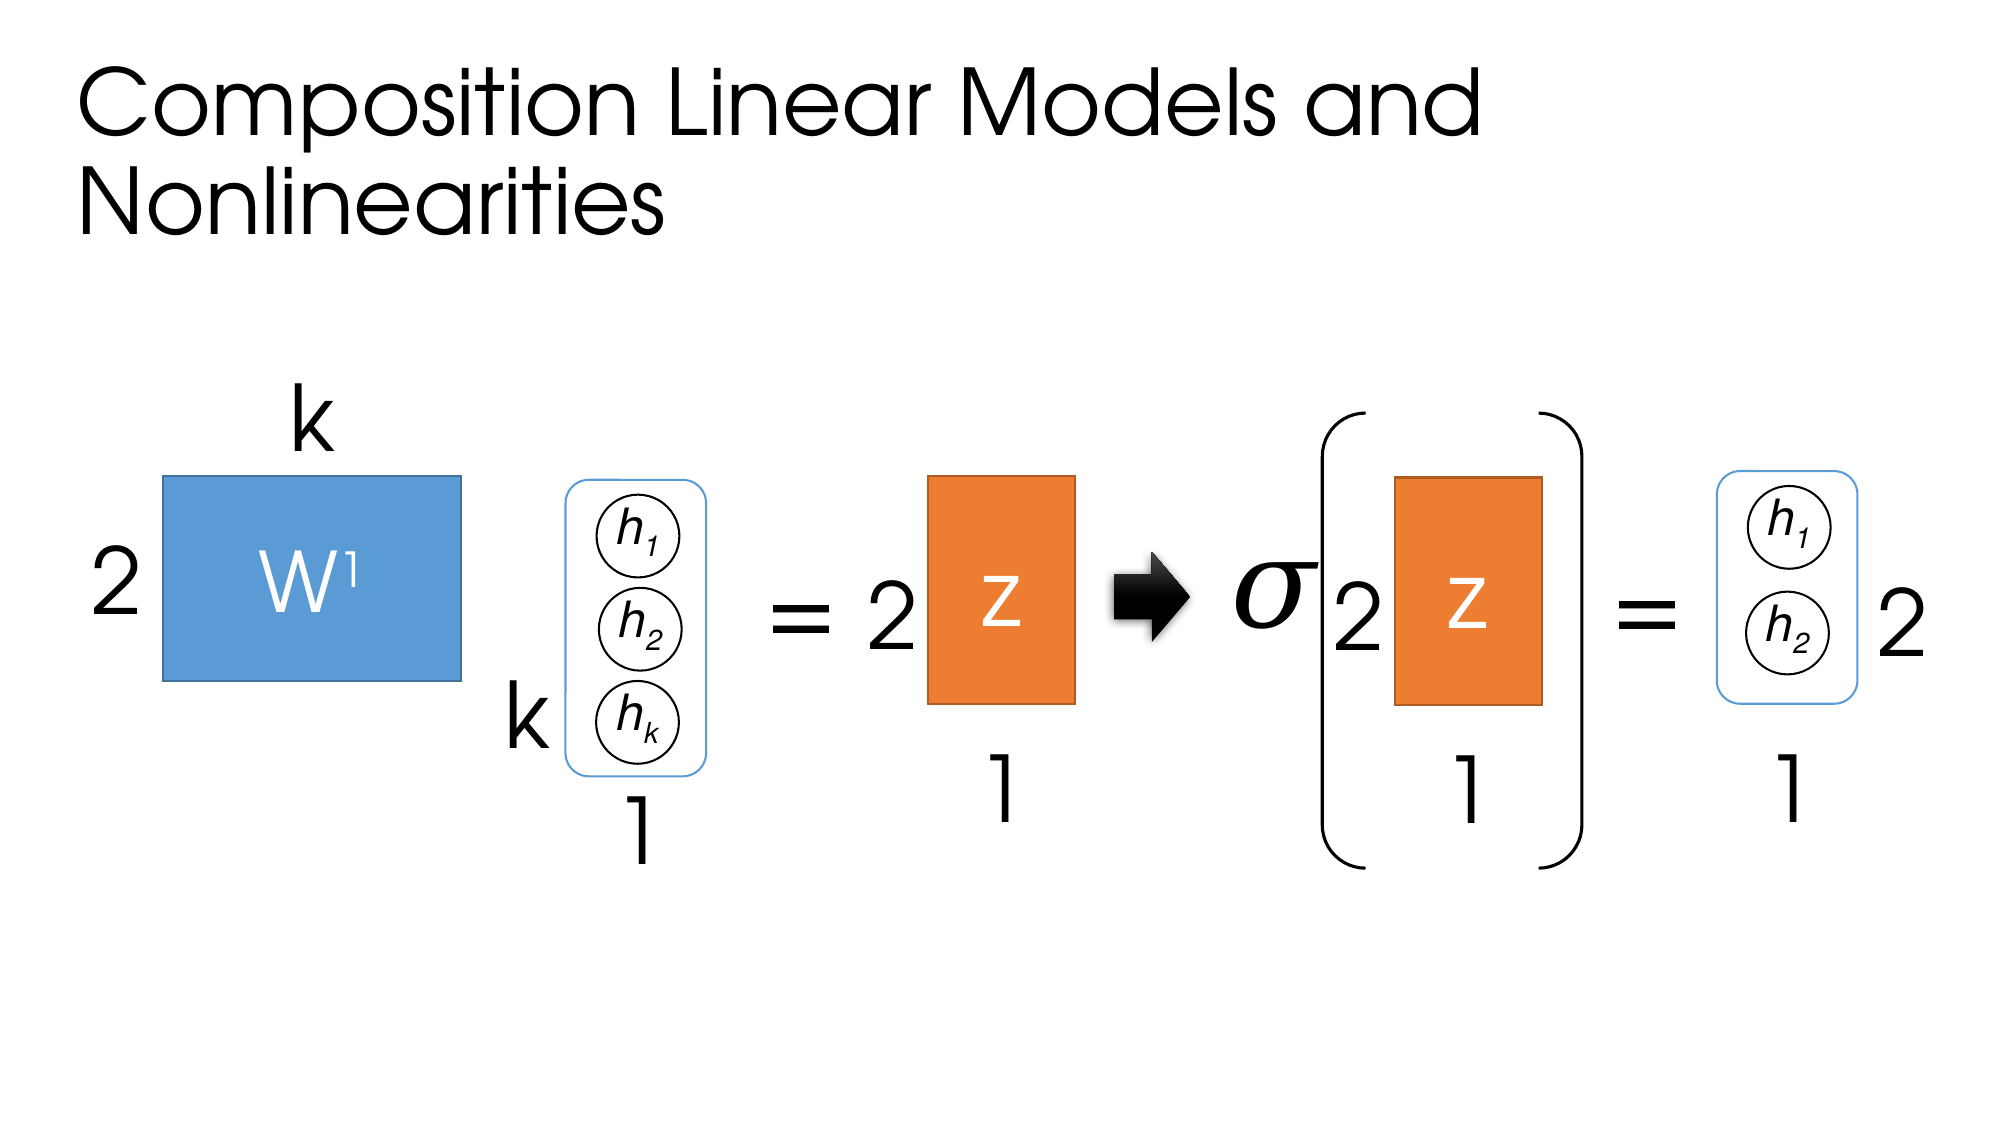

# Composition Linear Models and Nonlinearities
Input Layer
(Pixels)

x1
x2
d
xd
1
d
W0
k
k
W1
2

h1
2
h2
1
z
2
1
=
z
2
1
𝜎
=

z
k
1
z
k
1

h1
𝜎
=

h2
k
hk
1